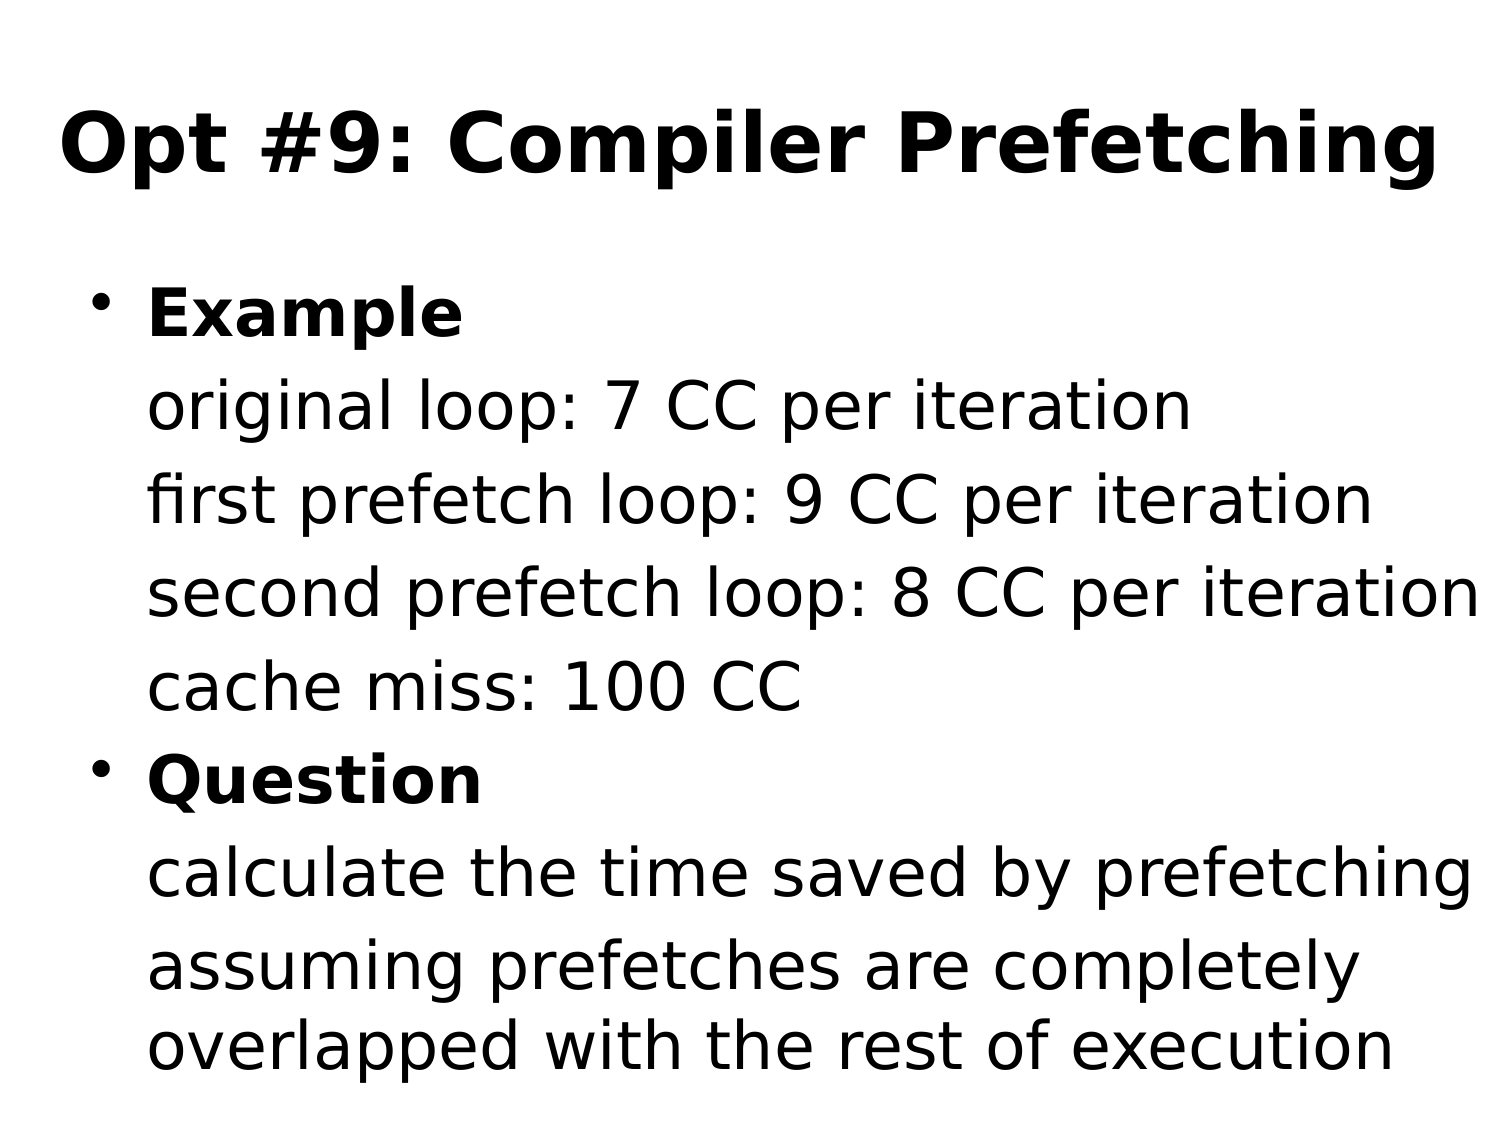

# Opt #9: Compiler Prefetching
Example
	original loop: 7 CC per iteration
	first prefetch loop: 9 CC per iteration
	second prefetch loop: 8 CC per iteration
	cache miss: 100 CC
Question
	calculate the time saved by prefetching
	assuming prefetches are completely overlapped with the rest of execution